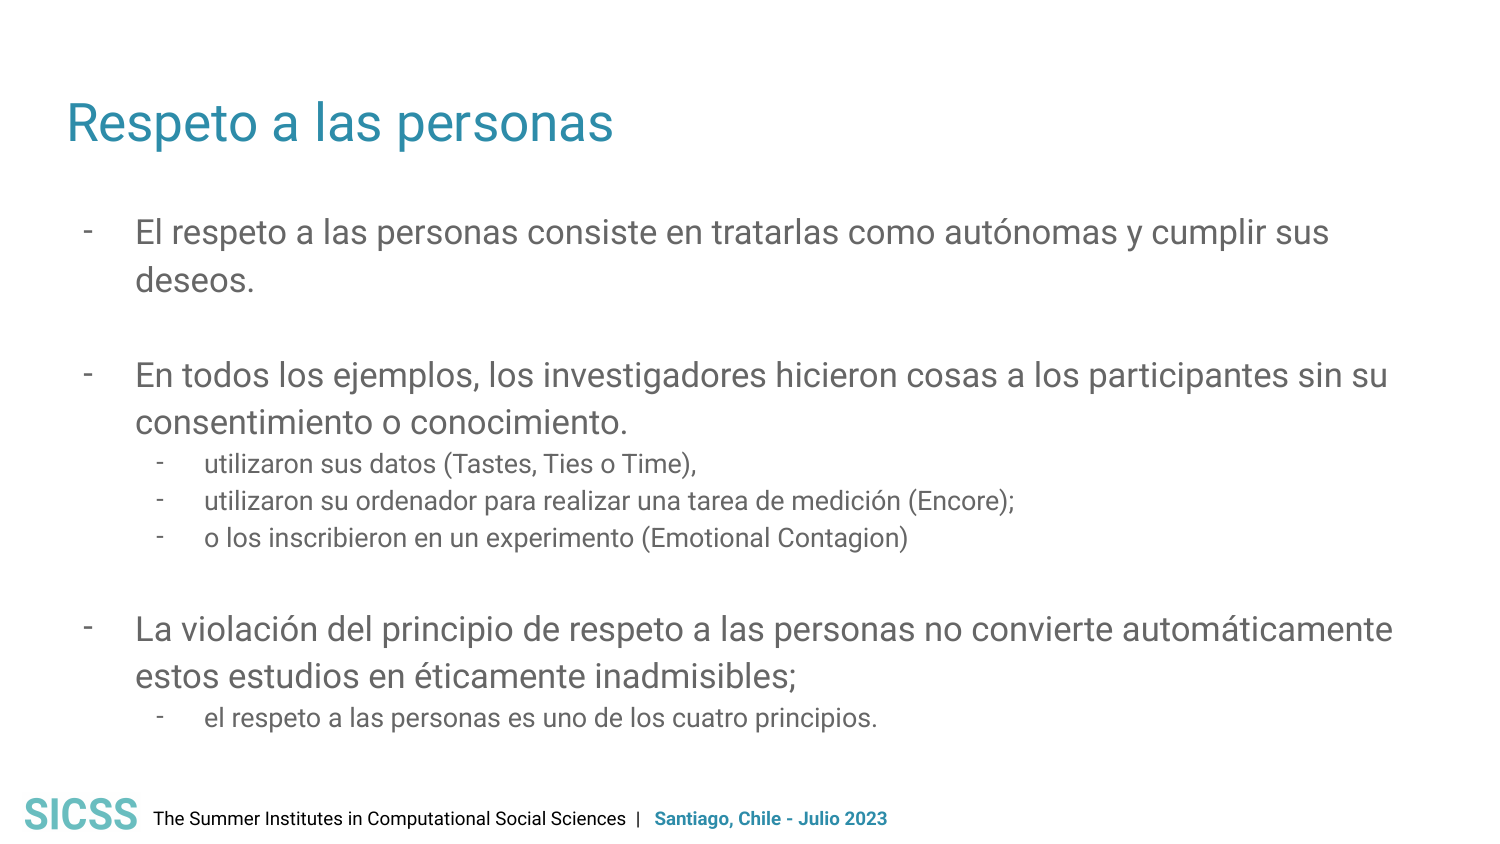

# Respeto a las personas
El respeto a las personas consiste en tratarlas como autónomas y cumplir sus deseos.

En todos los ejemplos, los investigadores hicieron cosas a los participantes sin su consentimiento o conocimiento.
utilizaron sus datos (Tastes, Ties o Time),
utilizaron su ordenador para realizar una tarea de medición (Encore);
o los inscribieron en un experimento (Emotional Contagion)

La violación del principio de respeto a las personas no convierte automáticamente estos estudios en éticamente inadmisibles;
el respeto a las personas es uno de los cuatro principios.